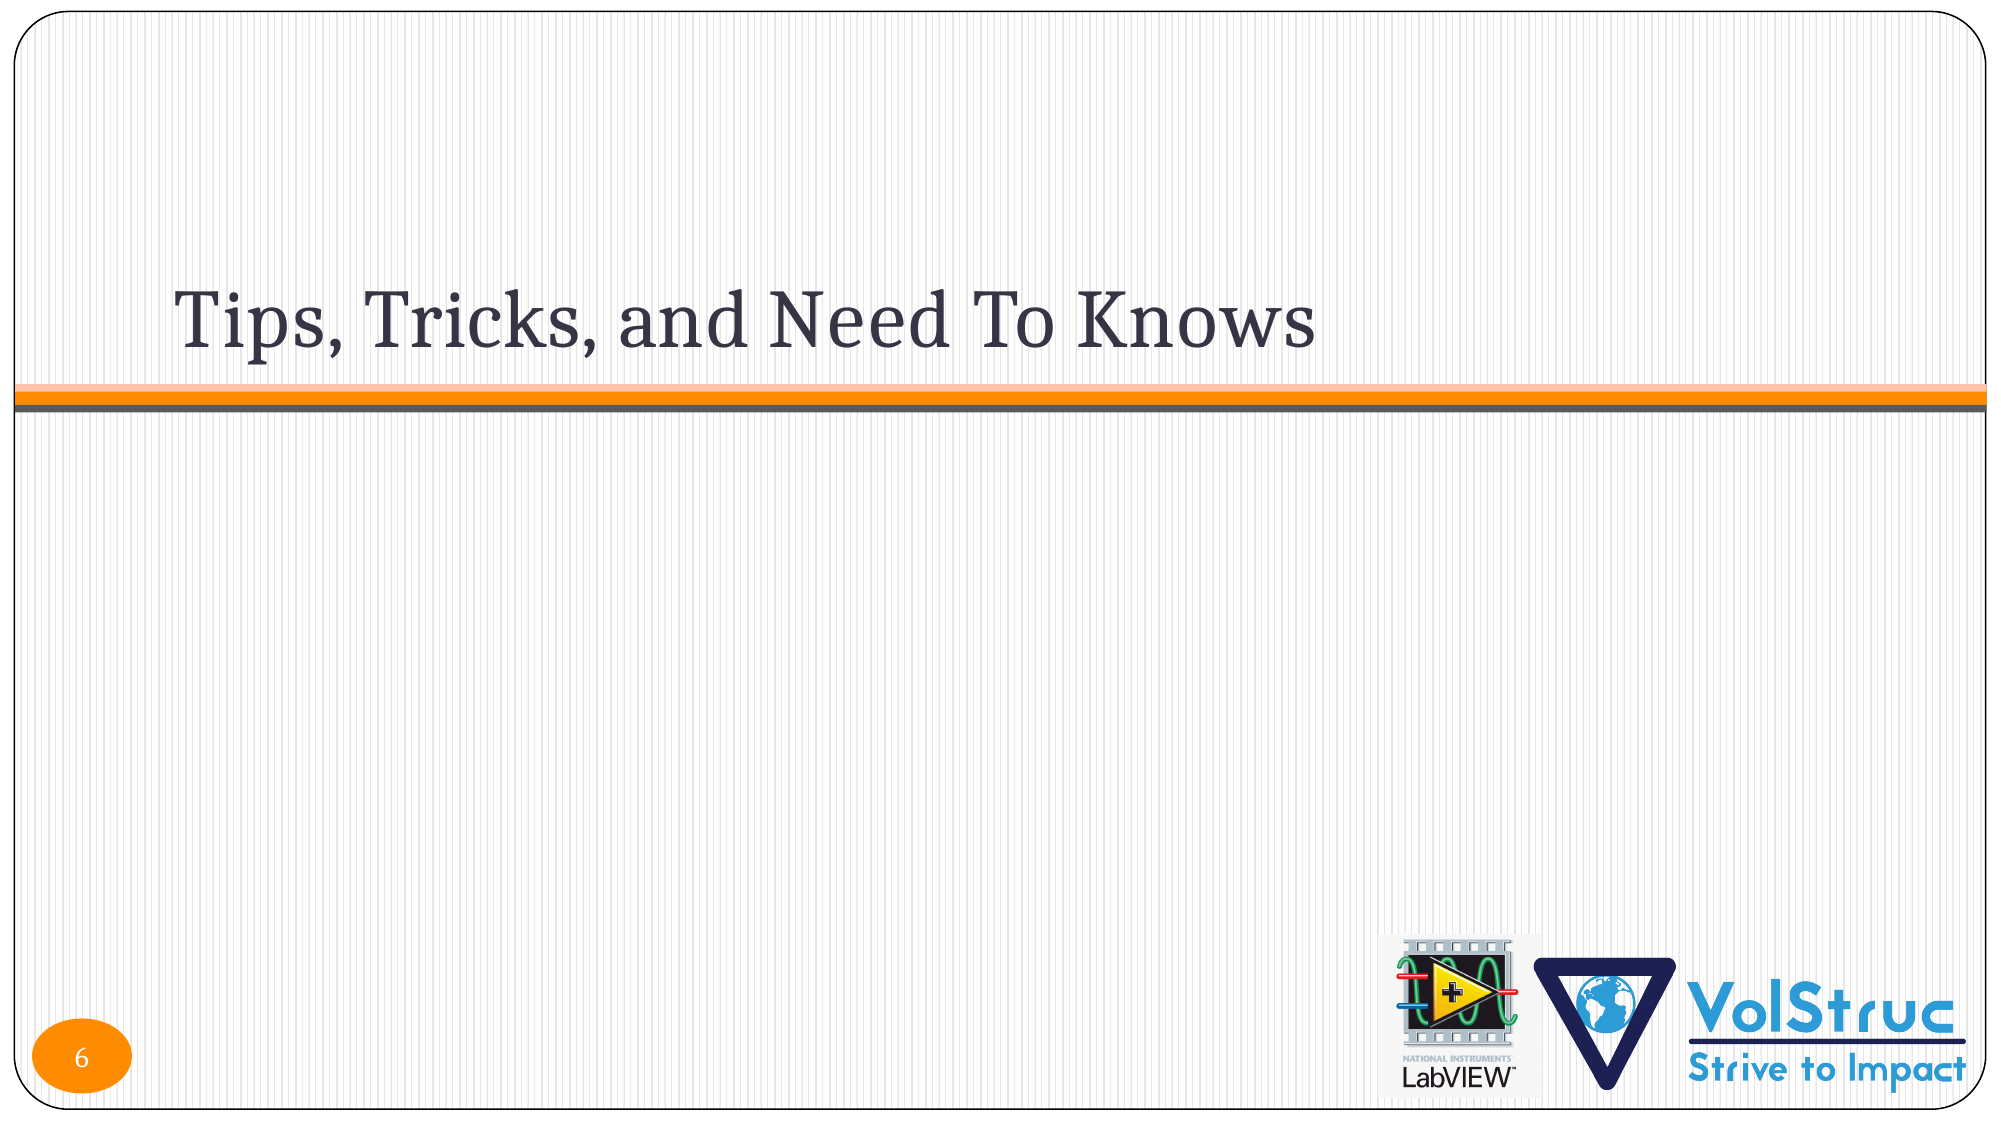

# Tips, Tricks, and Need To Knows

6